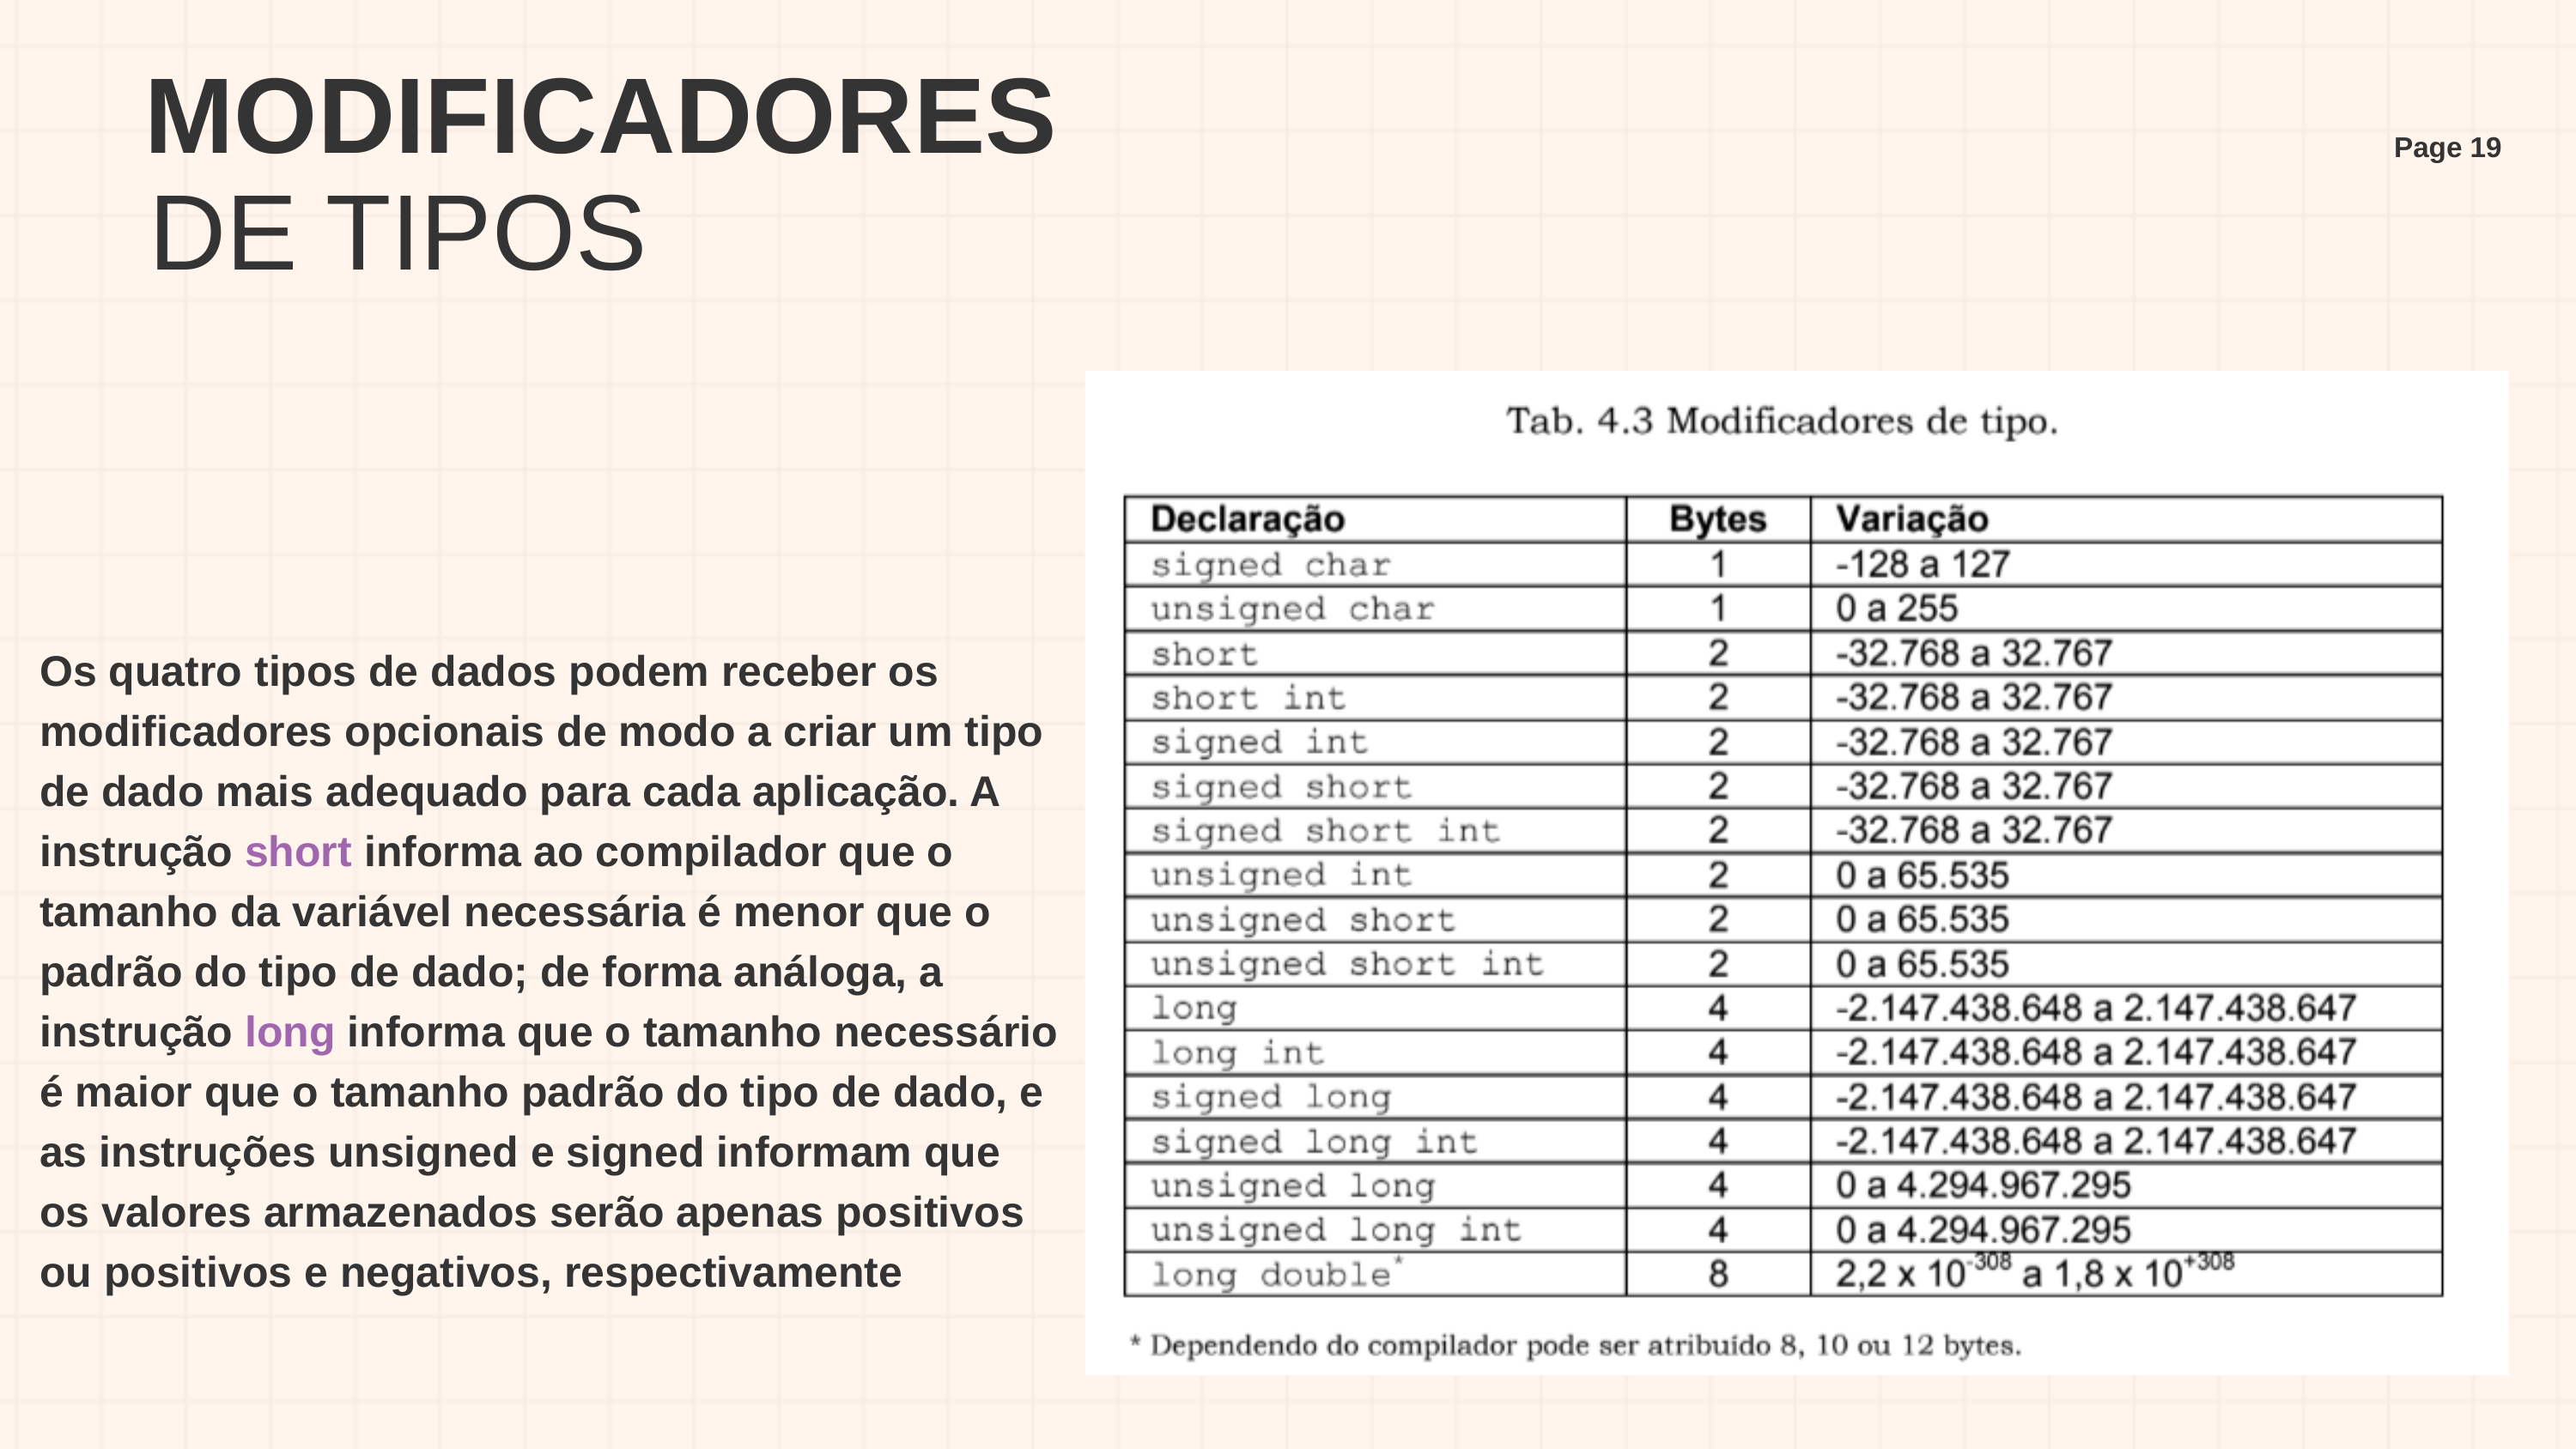

MODIFICADORES
Page 19
DE TIPOS

Os quatro tipos de dados podem receber os modificadores opcionais de modo a criar um tipo de dado mais adequado para cada aplicação. A instrução short informa ao compilador que o tamanho da variável necessária é menor que o padrão do tipo de dado; de forma análoga, a instrução long informa que o tamanho necessário é maior que o tamanho padrão do tipo de dado, e as instruções unsigned e signed informam que os valores armazenados serão apenas positivos ou positivos e negativos, respectivamente